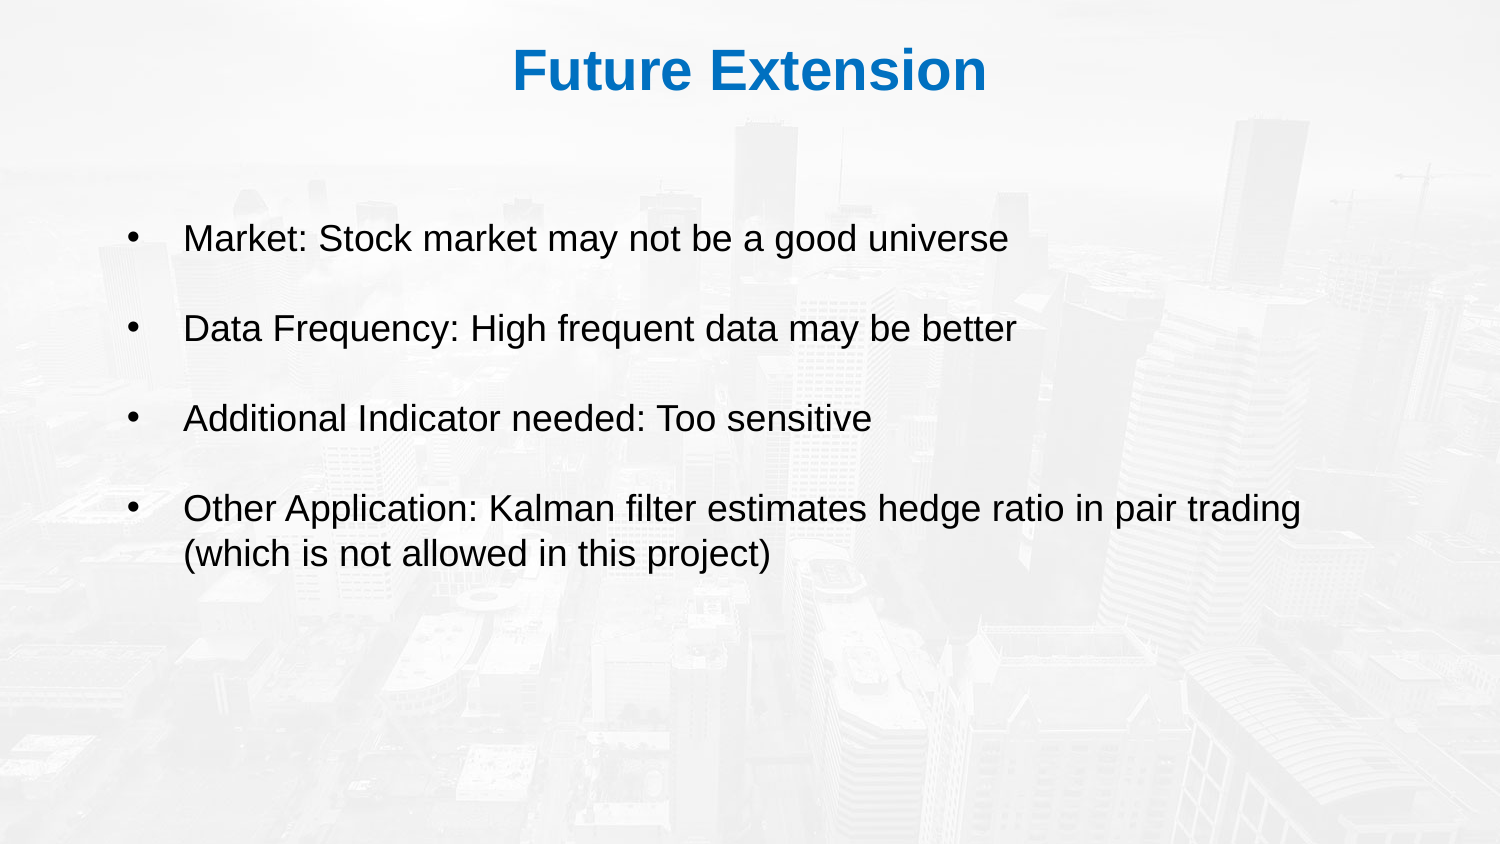

Future Extension

Market: Stock market may not be a good universe

Data Frequency: High frequent data may be better

Additional Indicator needed: Too sensitive

Other Application: Kalman filter estimates hedge ratio in pair trading (which is not allowed in this project)